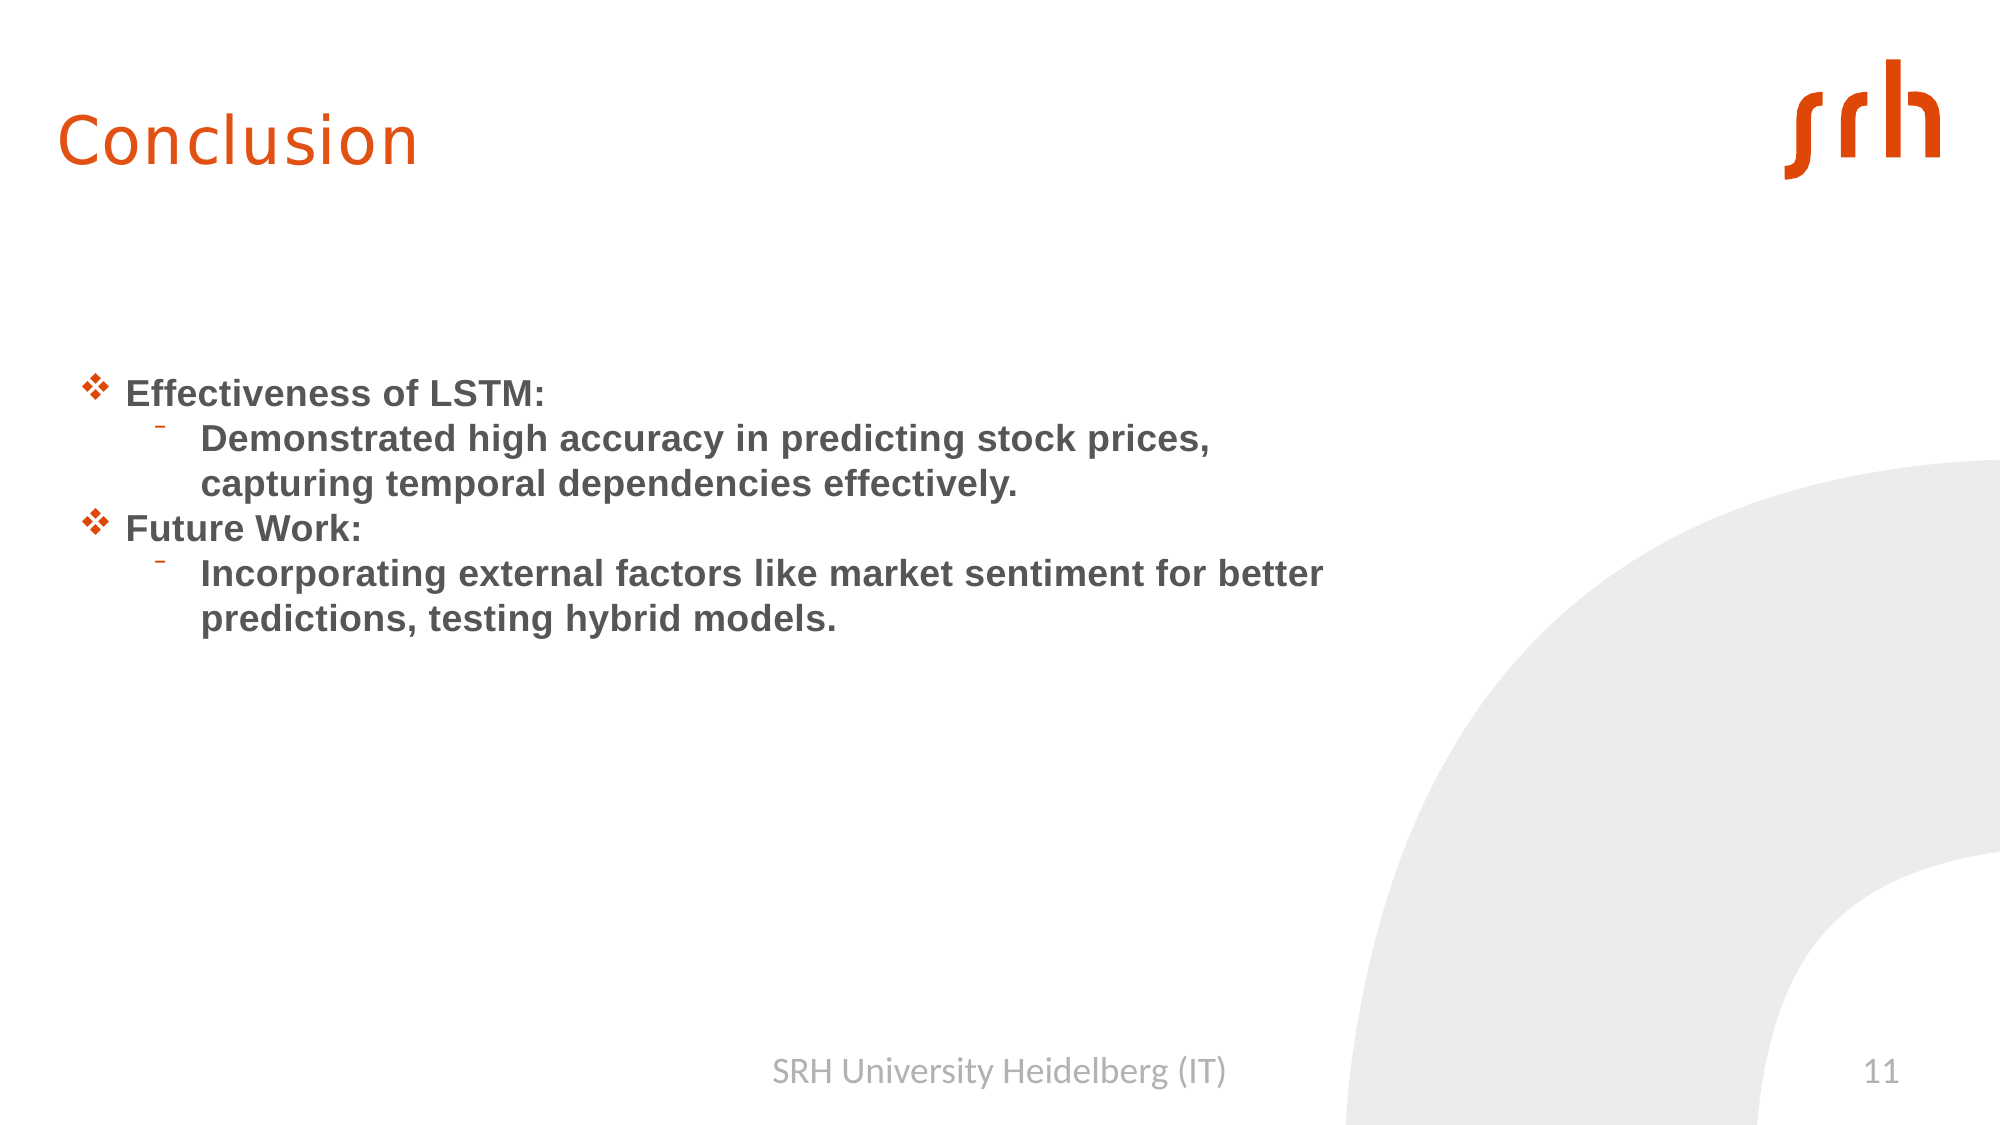

# Conclusion
Effectiveness of LSTM:
Demonstrated high accuracy in predicting stock prices, capturing temporal dependencies effectively.
Future Work:
Incorporating external factors like market sentiment for better predictions, testing hybrid models.

SRH University Heidelberg (IT)
11